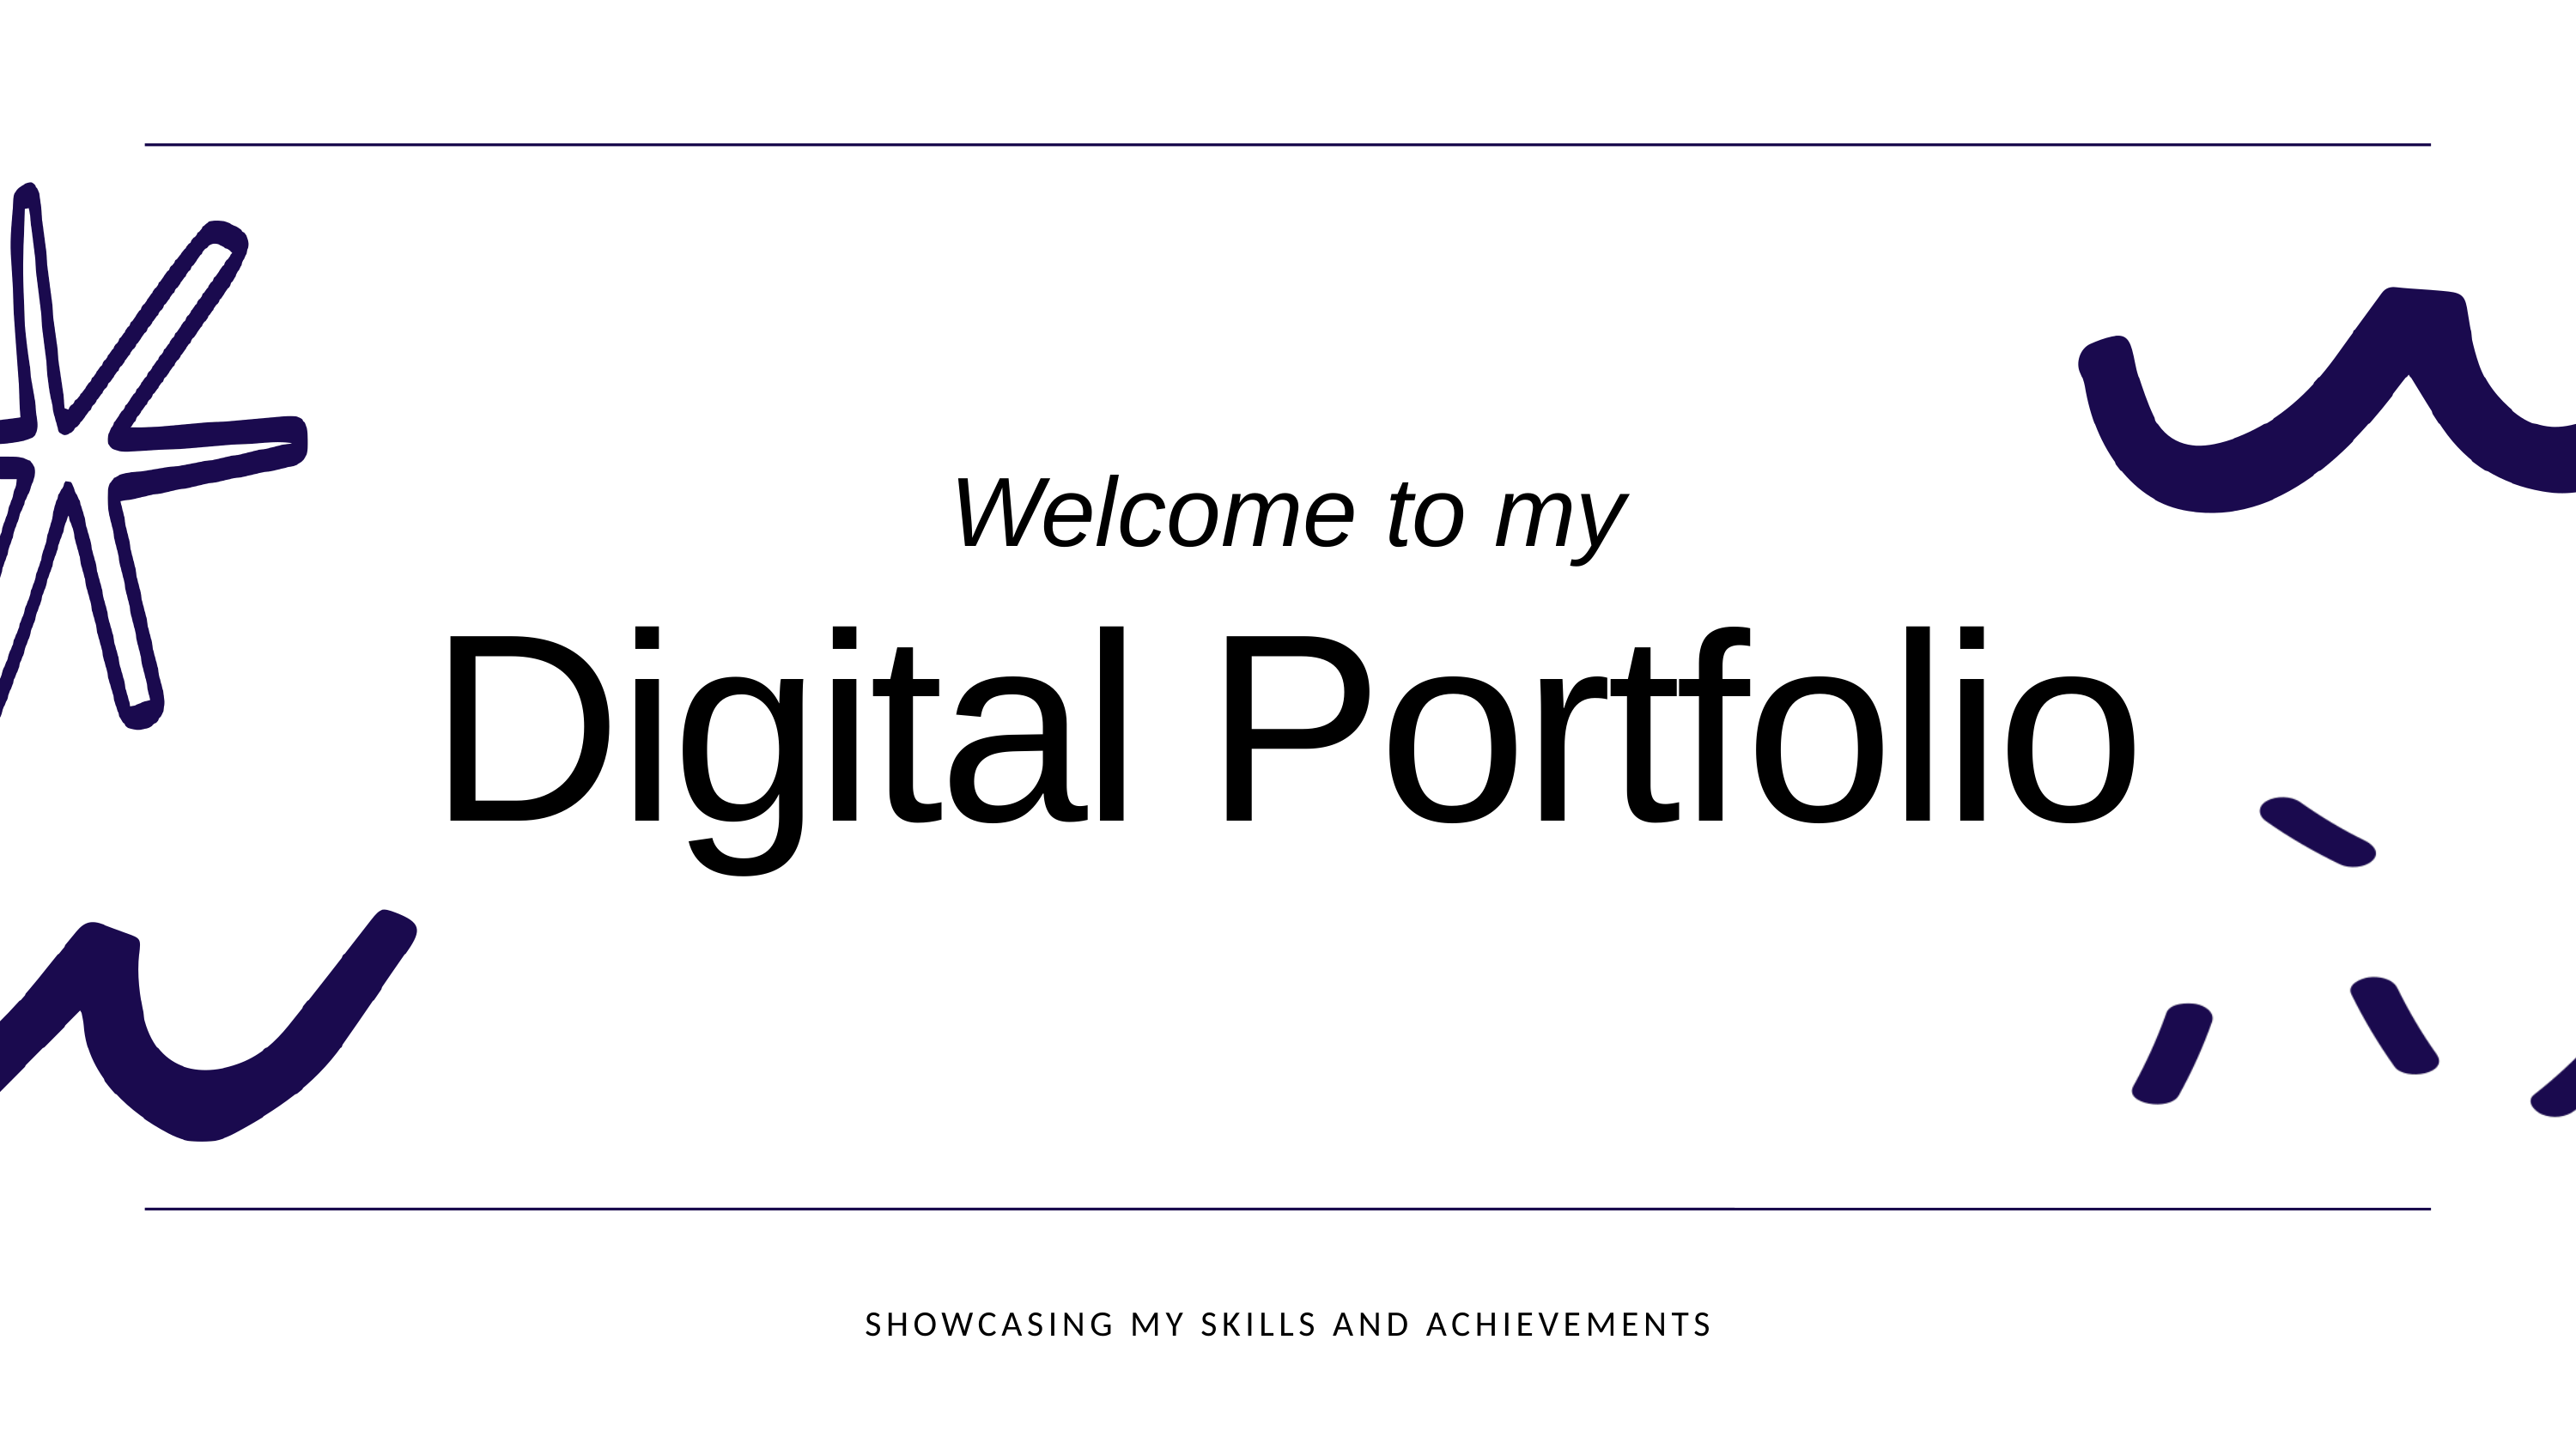

Welcome to my
Digital Portfolio

SHOWCASING MY SKILLS AND ACHIEVEMENTS